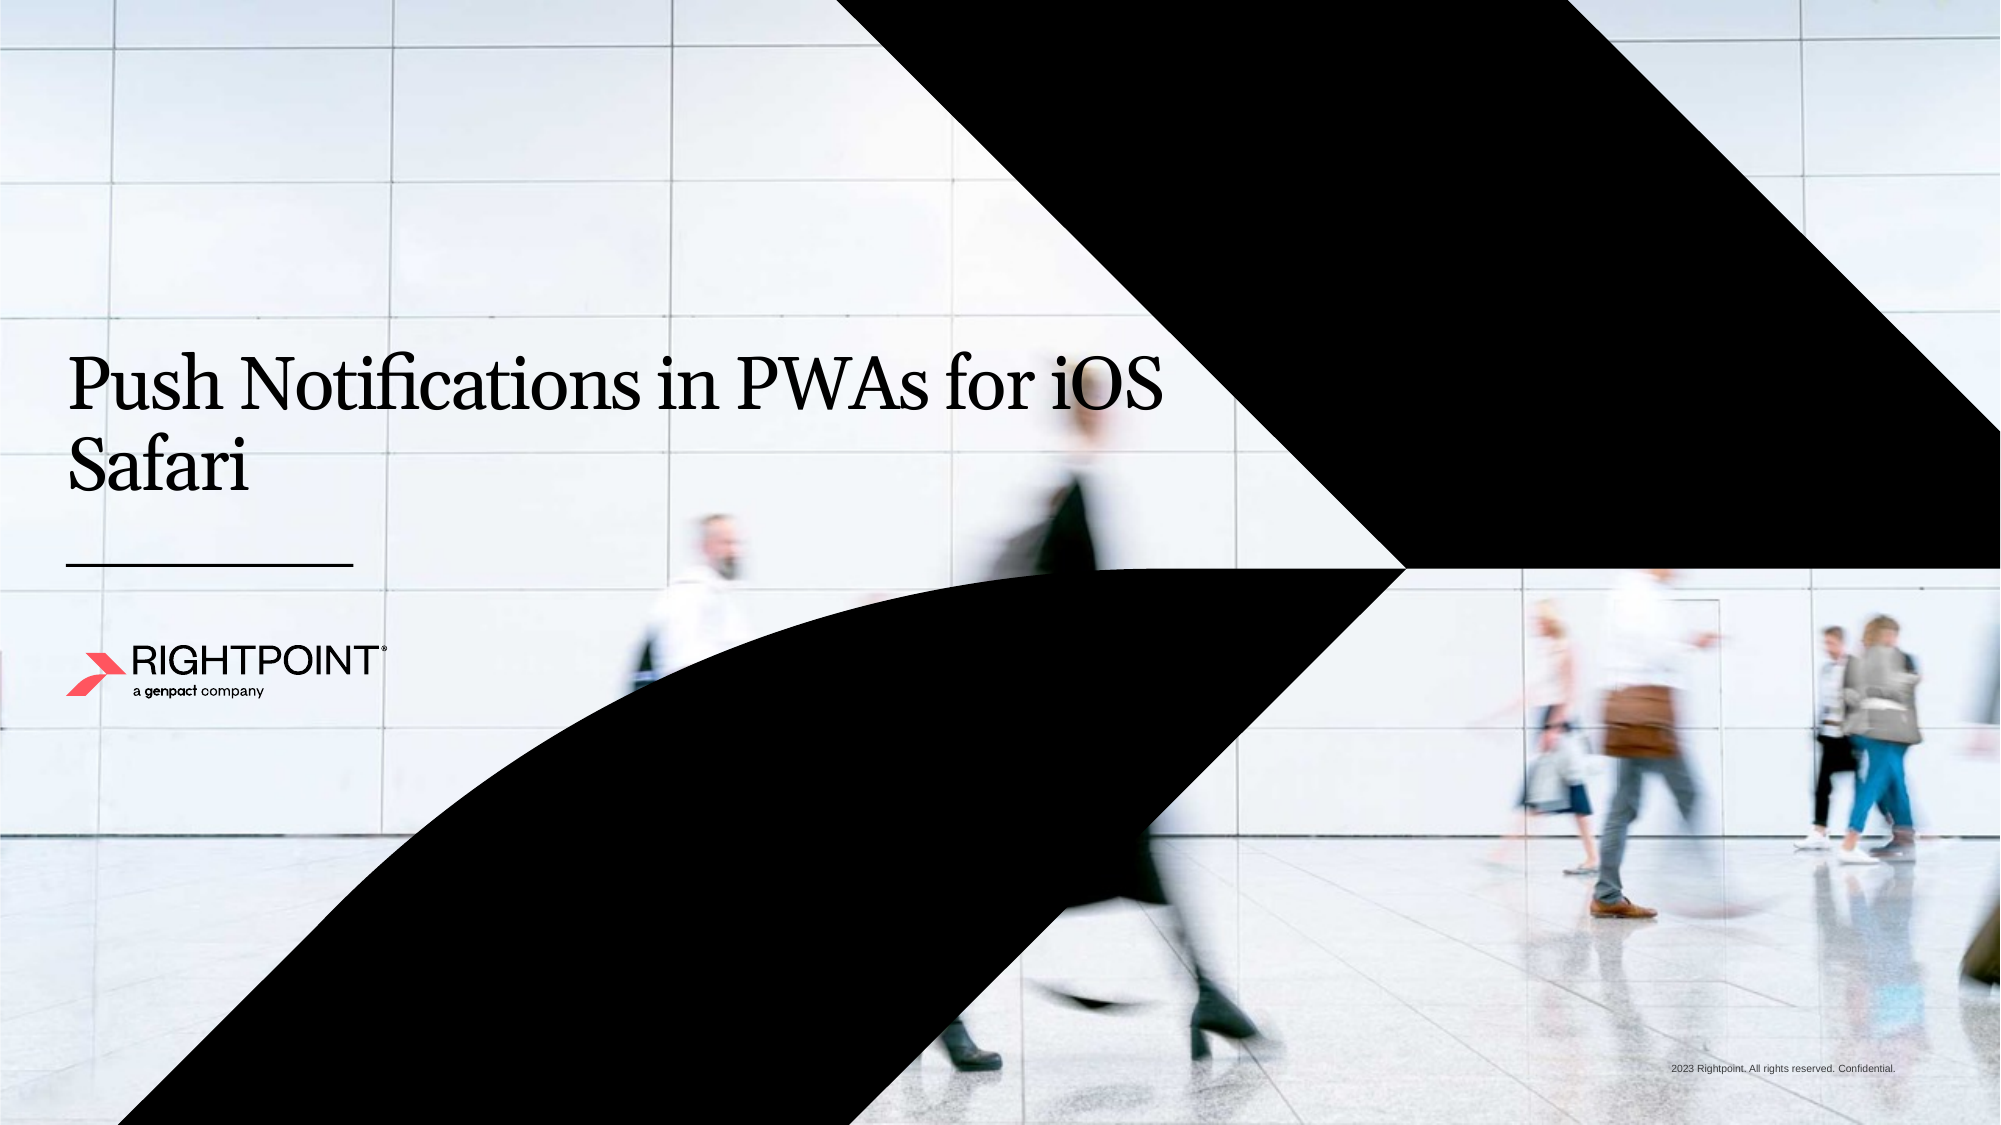

# Push Notifications in PWAs for iOS Safari